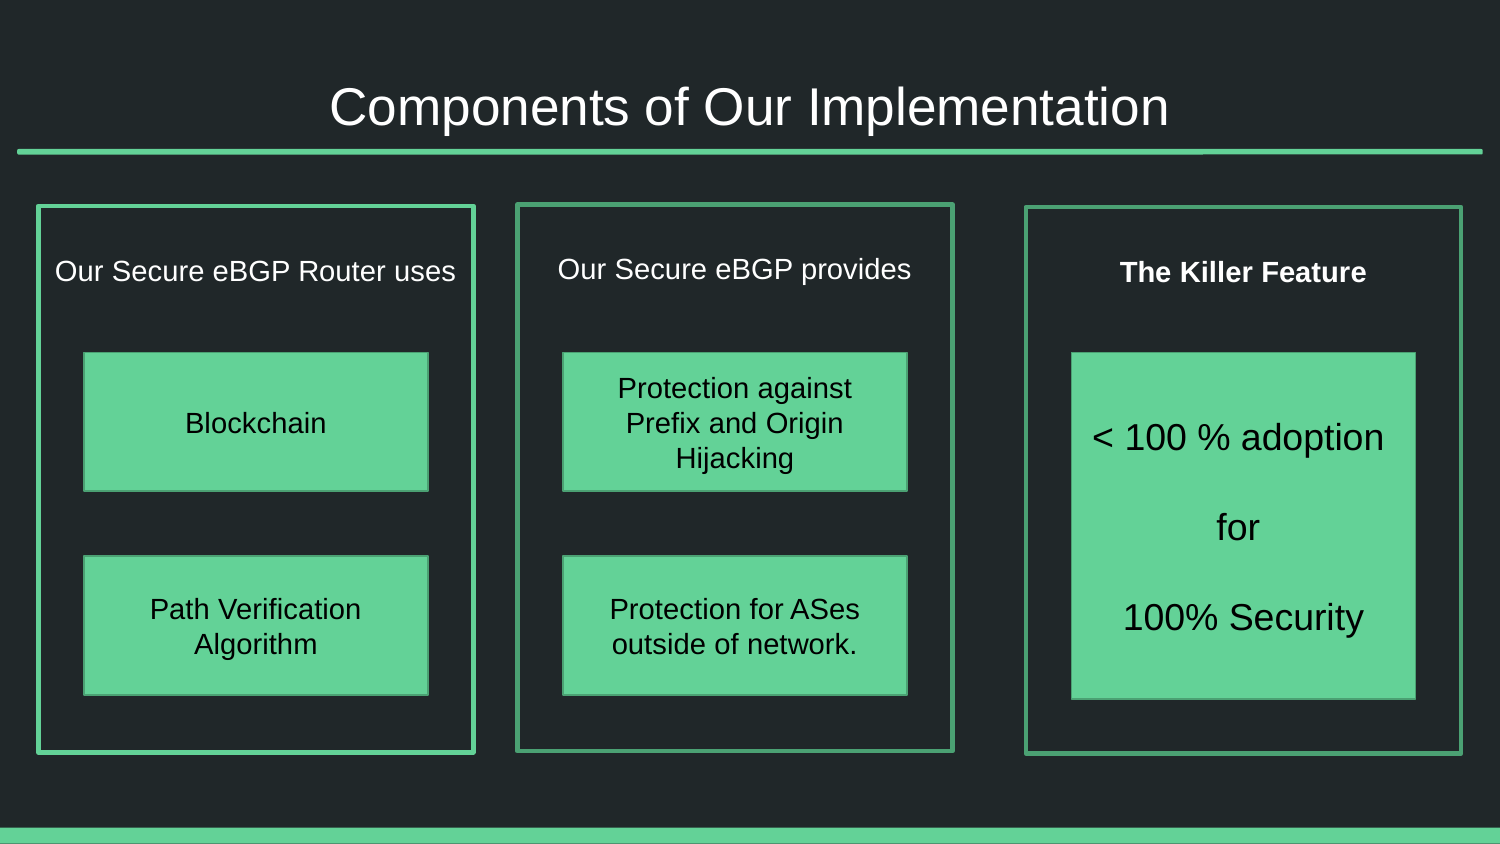

# Components of Our Implementation

Our Secure eBGP provides
Our Secure eBGP Router uses
The Killer Feature
Blockchain
Protection against Prefix and Origin Hijacking
< 100 % adoption
for
100% Security
Path Verification Algorithm
Protection for ASes outside of network.